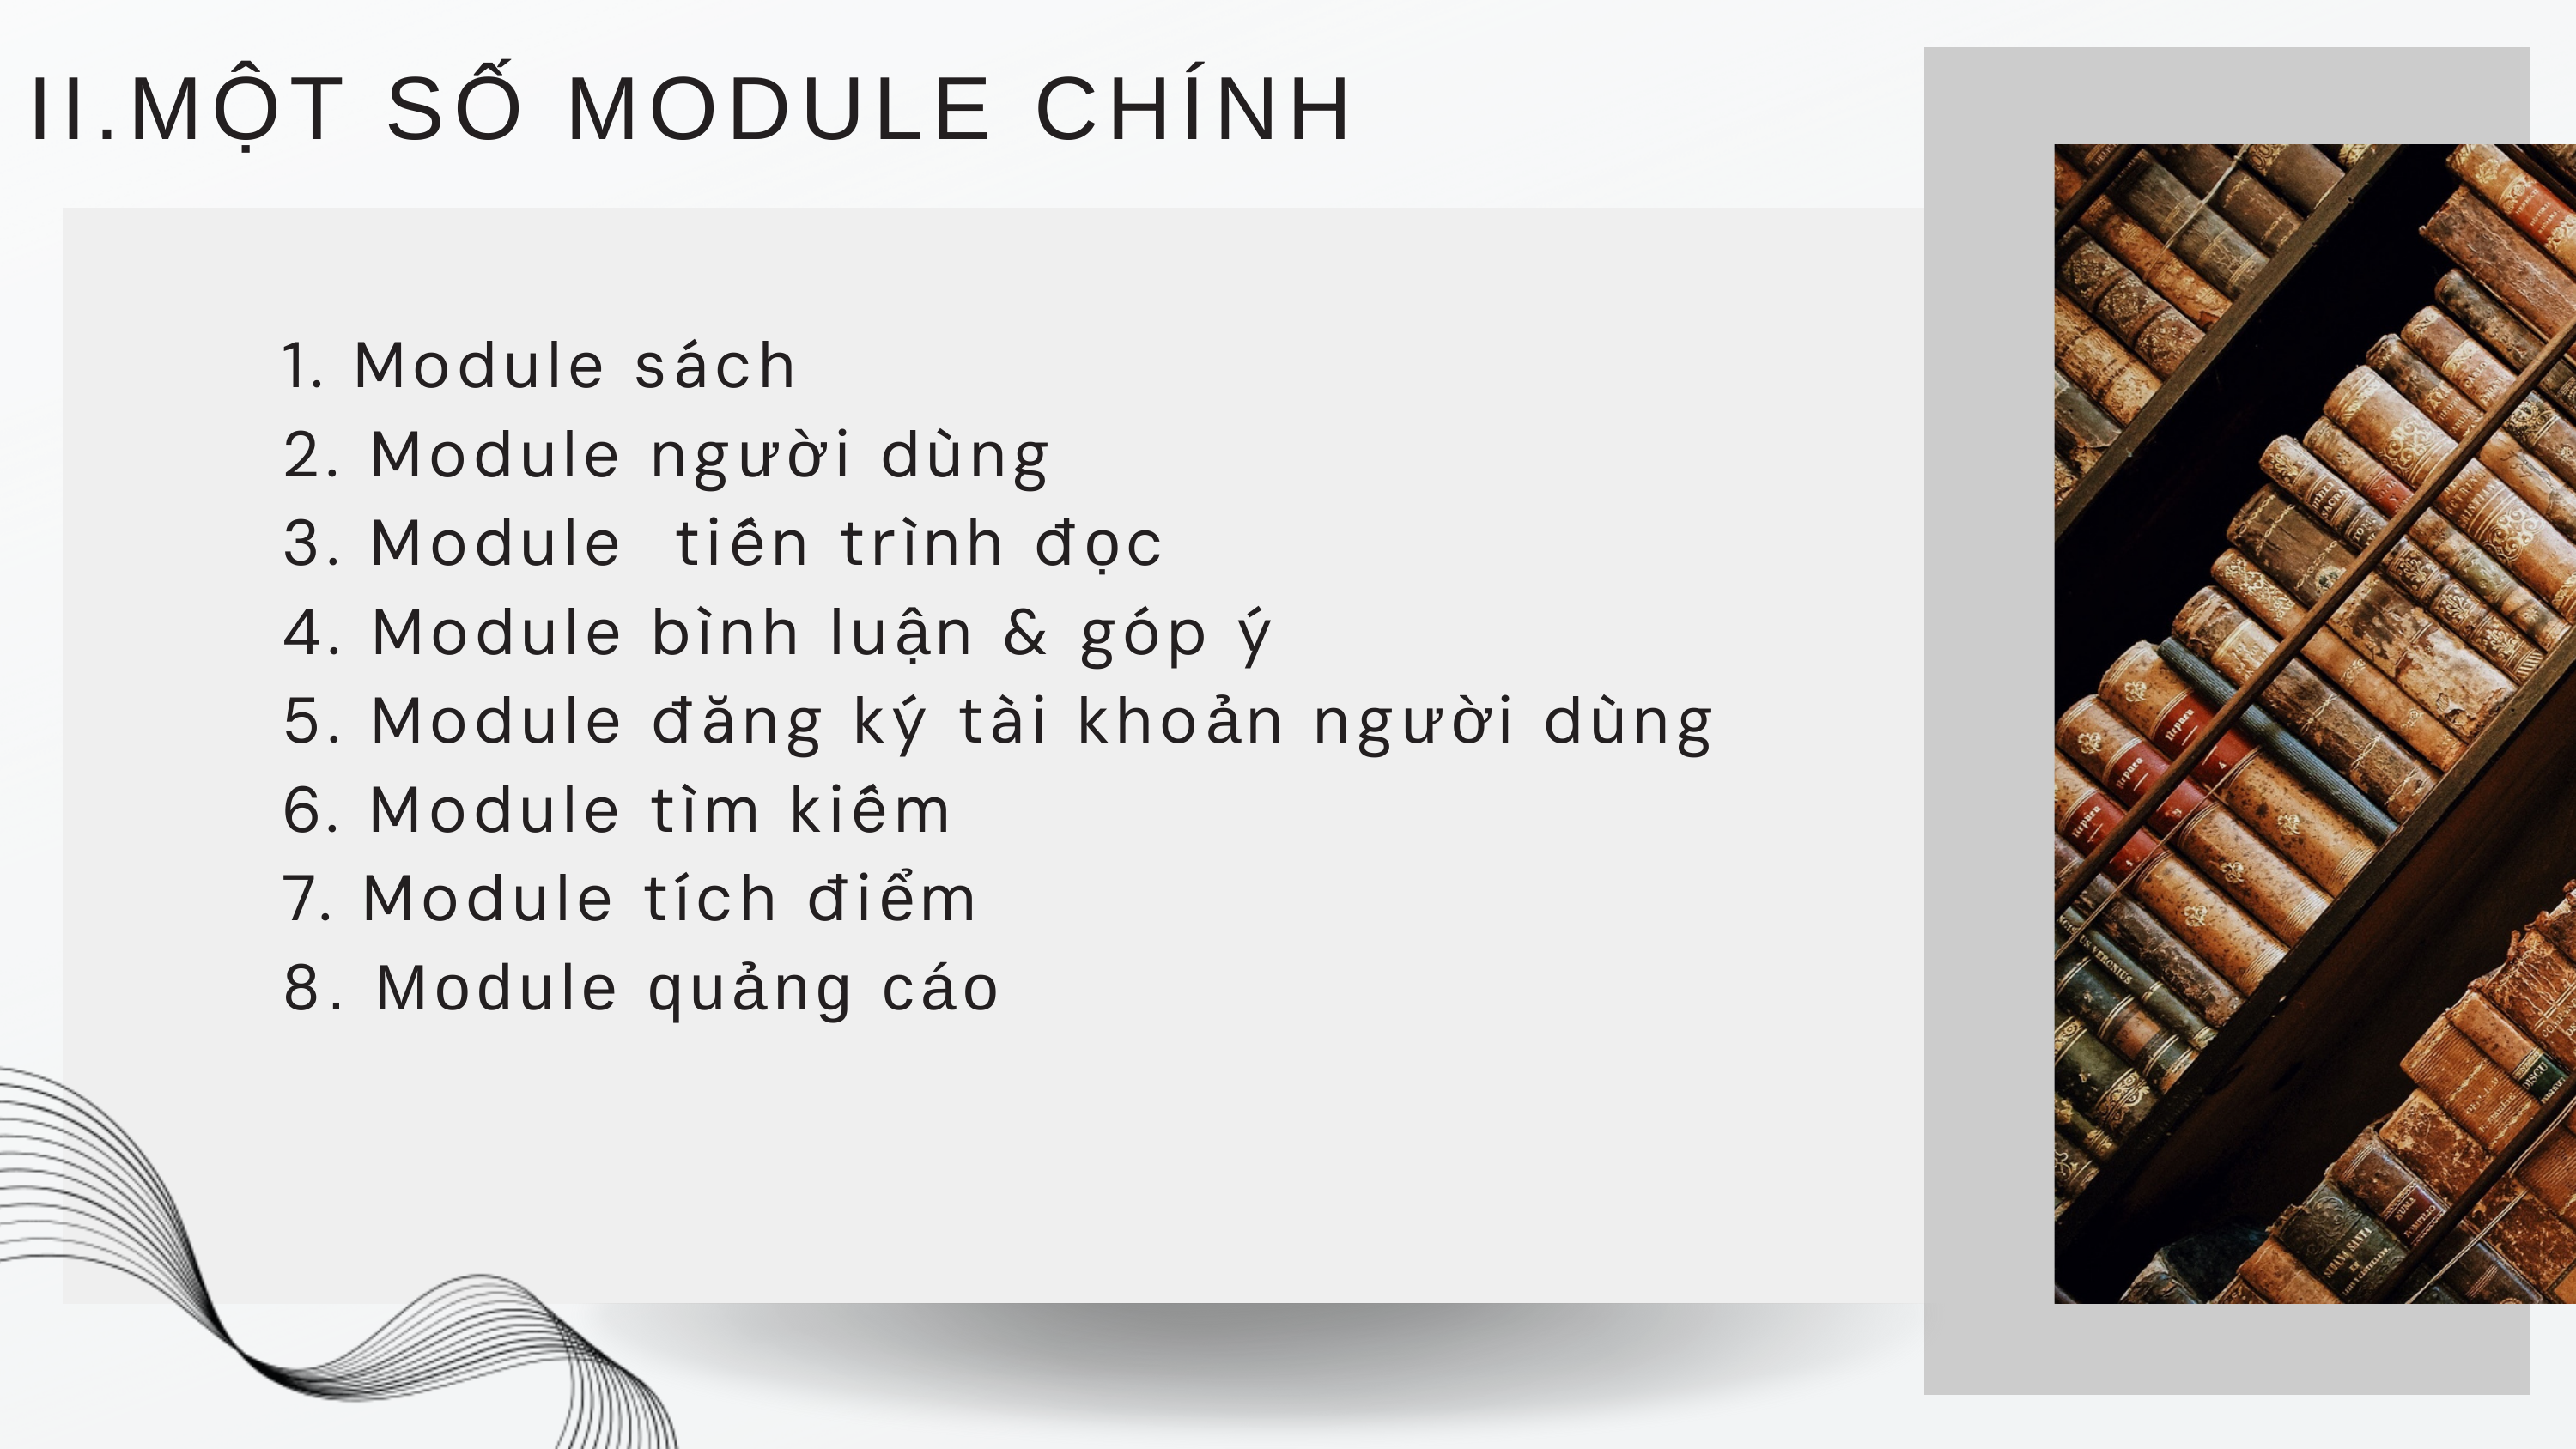

II.MỘT SỐ MODULE CHÍNH

1. Module sách
2. Module người dùng
3. Module  tiến trình đọc
4. Module bình luận & góp ý
5. Module đăng ký tài khoản người dùng
6. Module tìm kiếm
7. Module tích điểm
8. Module quảng cáo